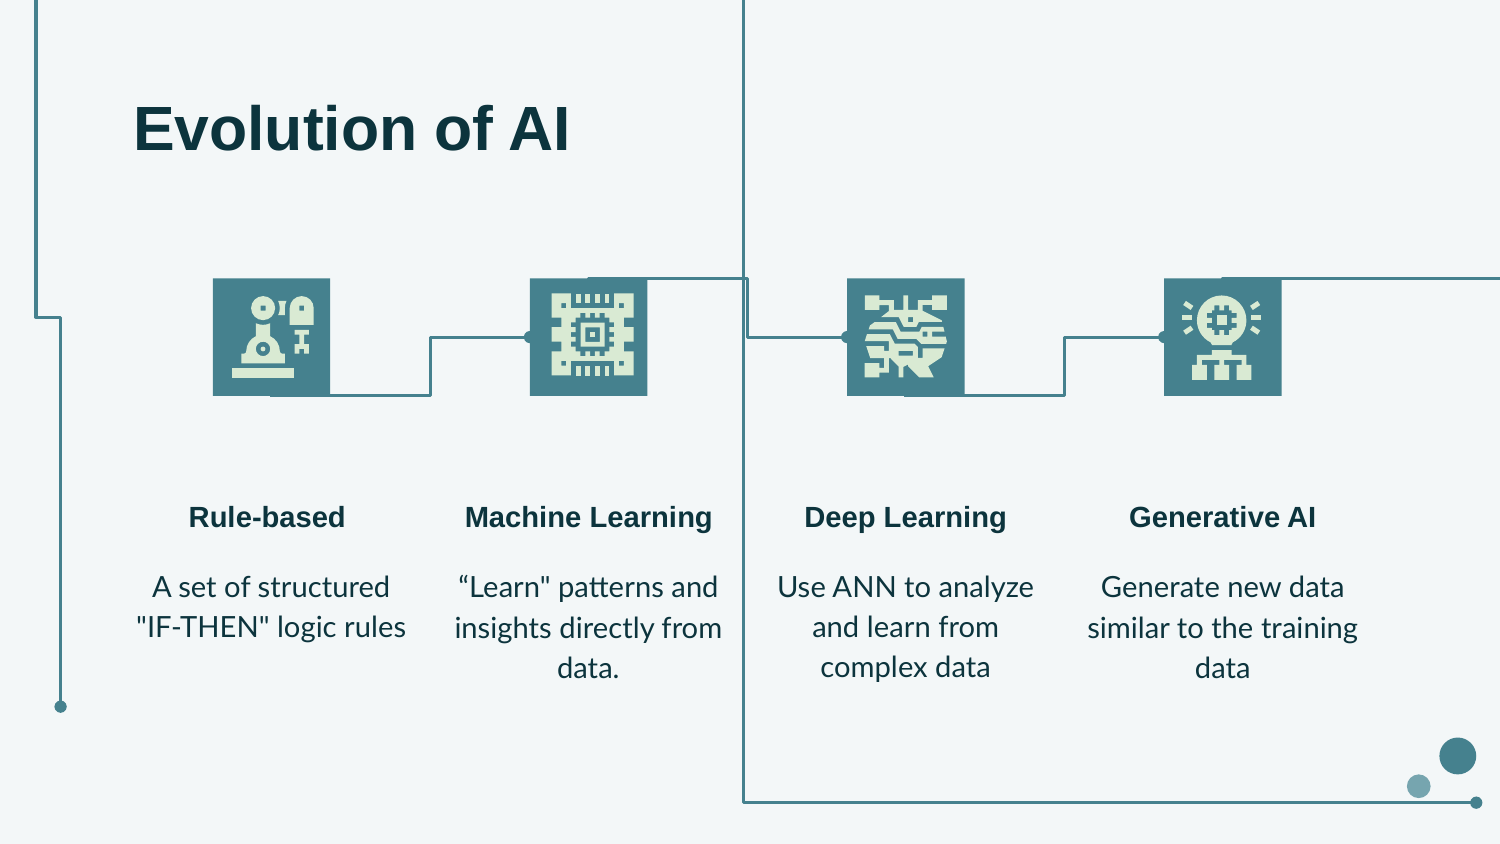

# Evolution of AI

Machine Learning
Generative AI
Rule-based
Deep Learning
A set of structured "IF-THEN" logic rules
Use ANN to analyze and learn from complex data
“Learn" patterns and insights directly from data.
Generate new data similar to the training data